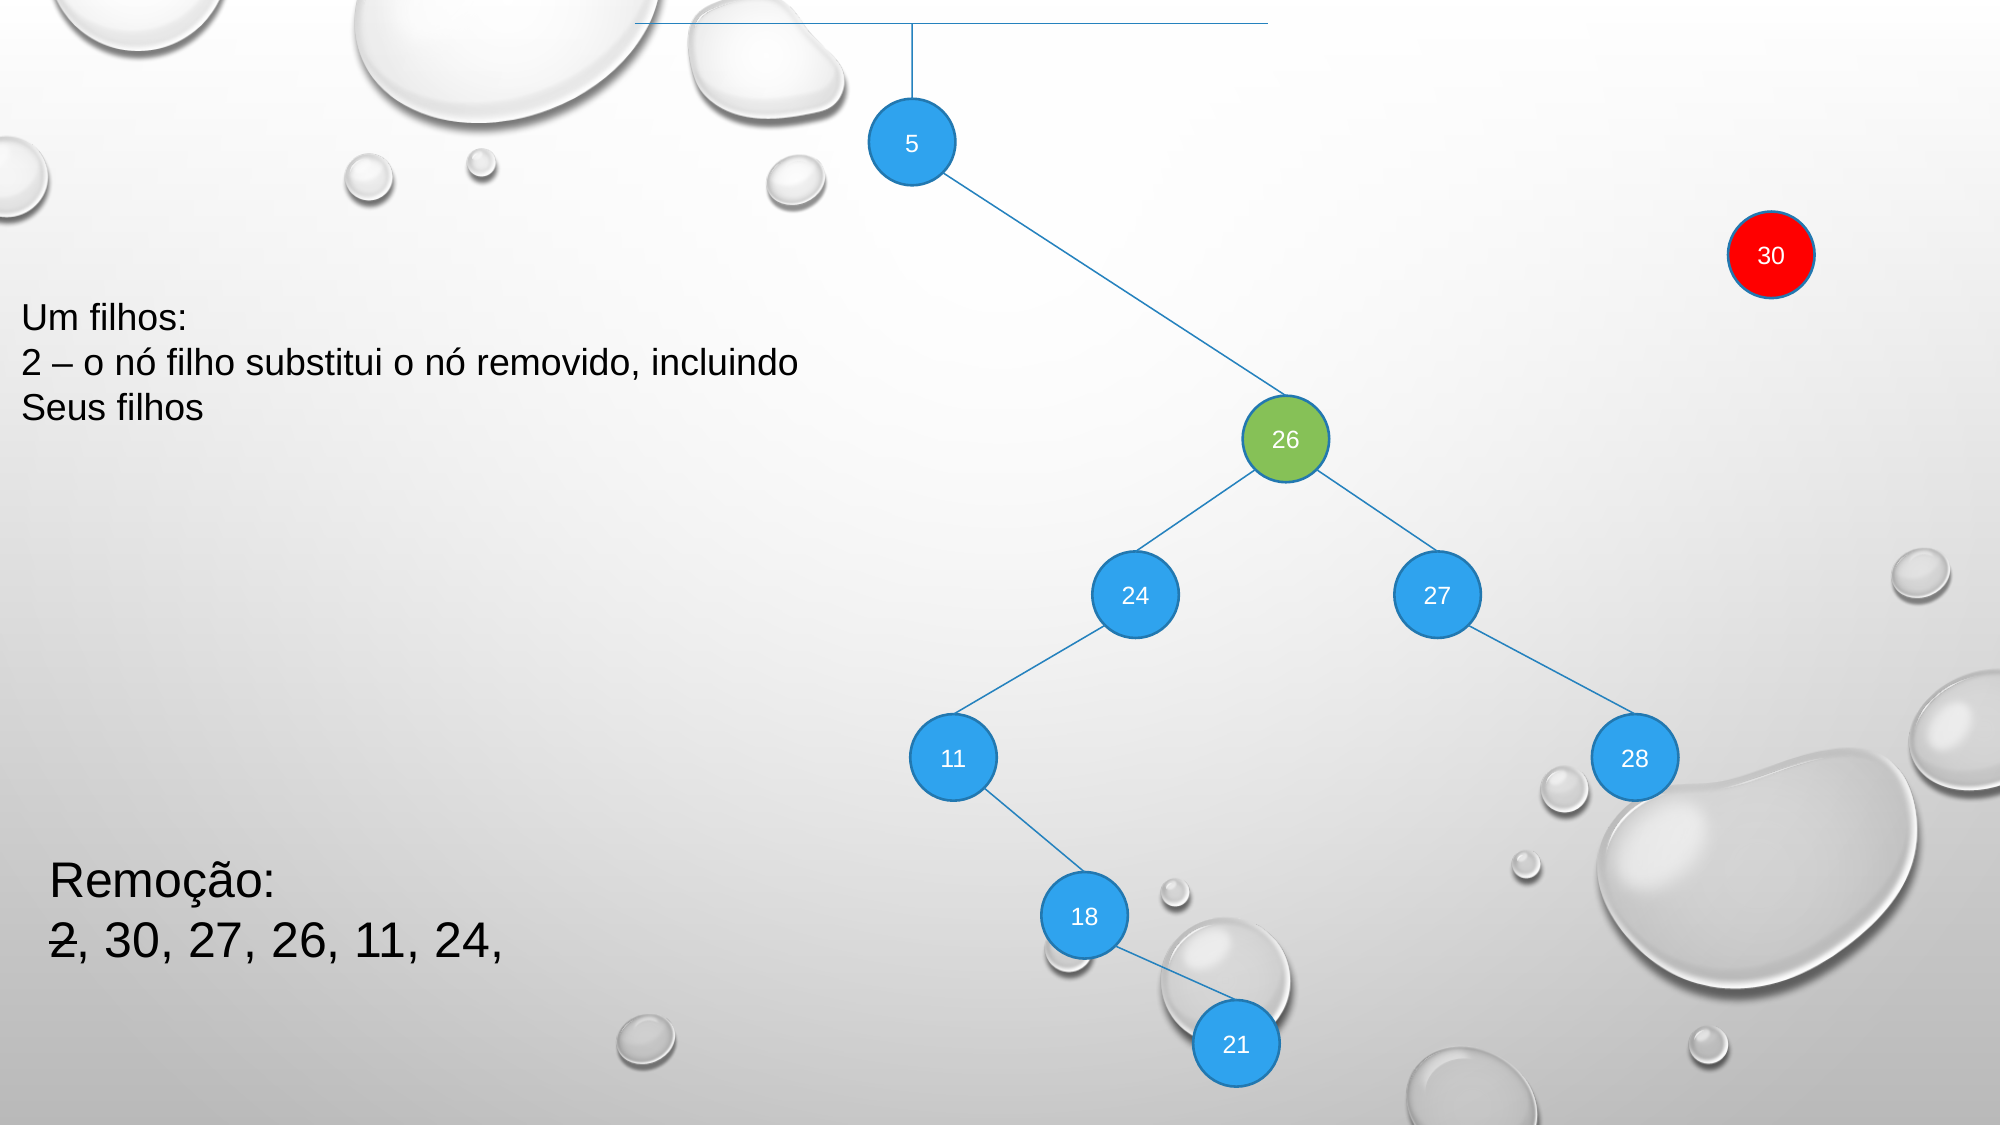

5
30
Um filhos:
2 – o nó filho substitui o nó removido, incluindo
Seus filhos
26
27
24
28
11
Remoção:
2, 30, 27, 26, 11, 24,

18
21